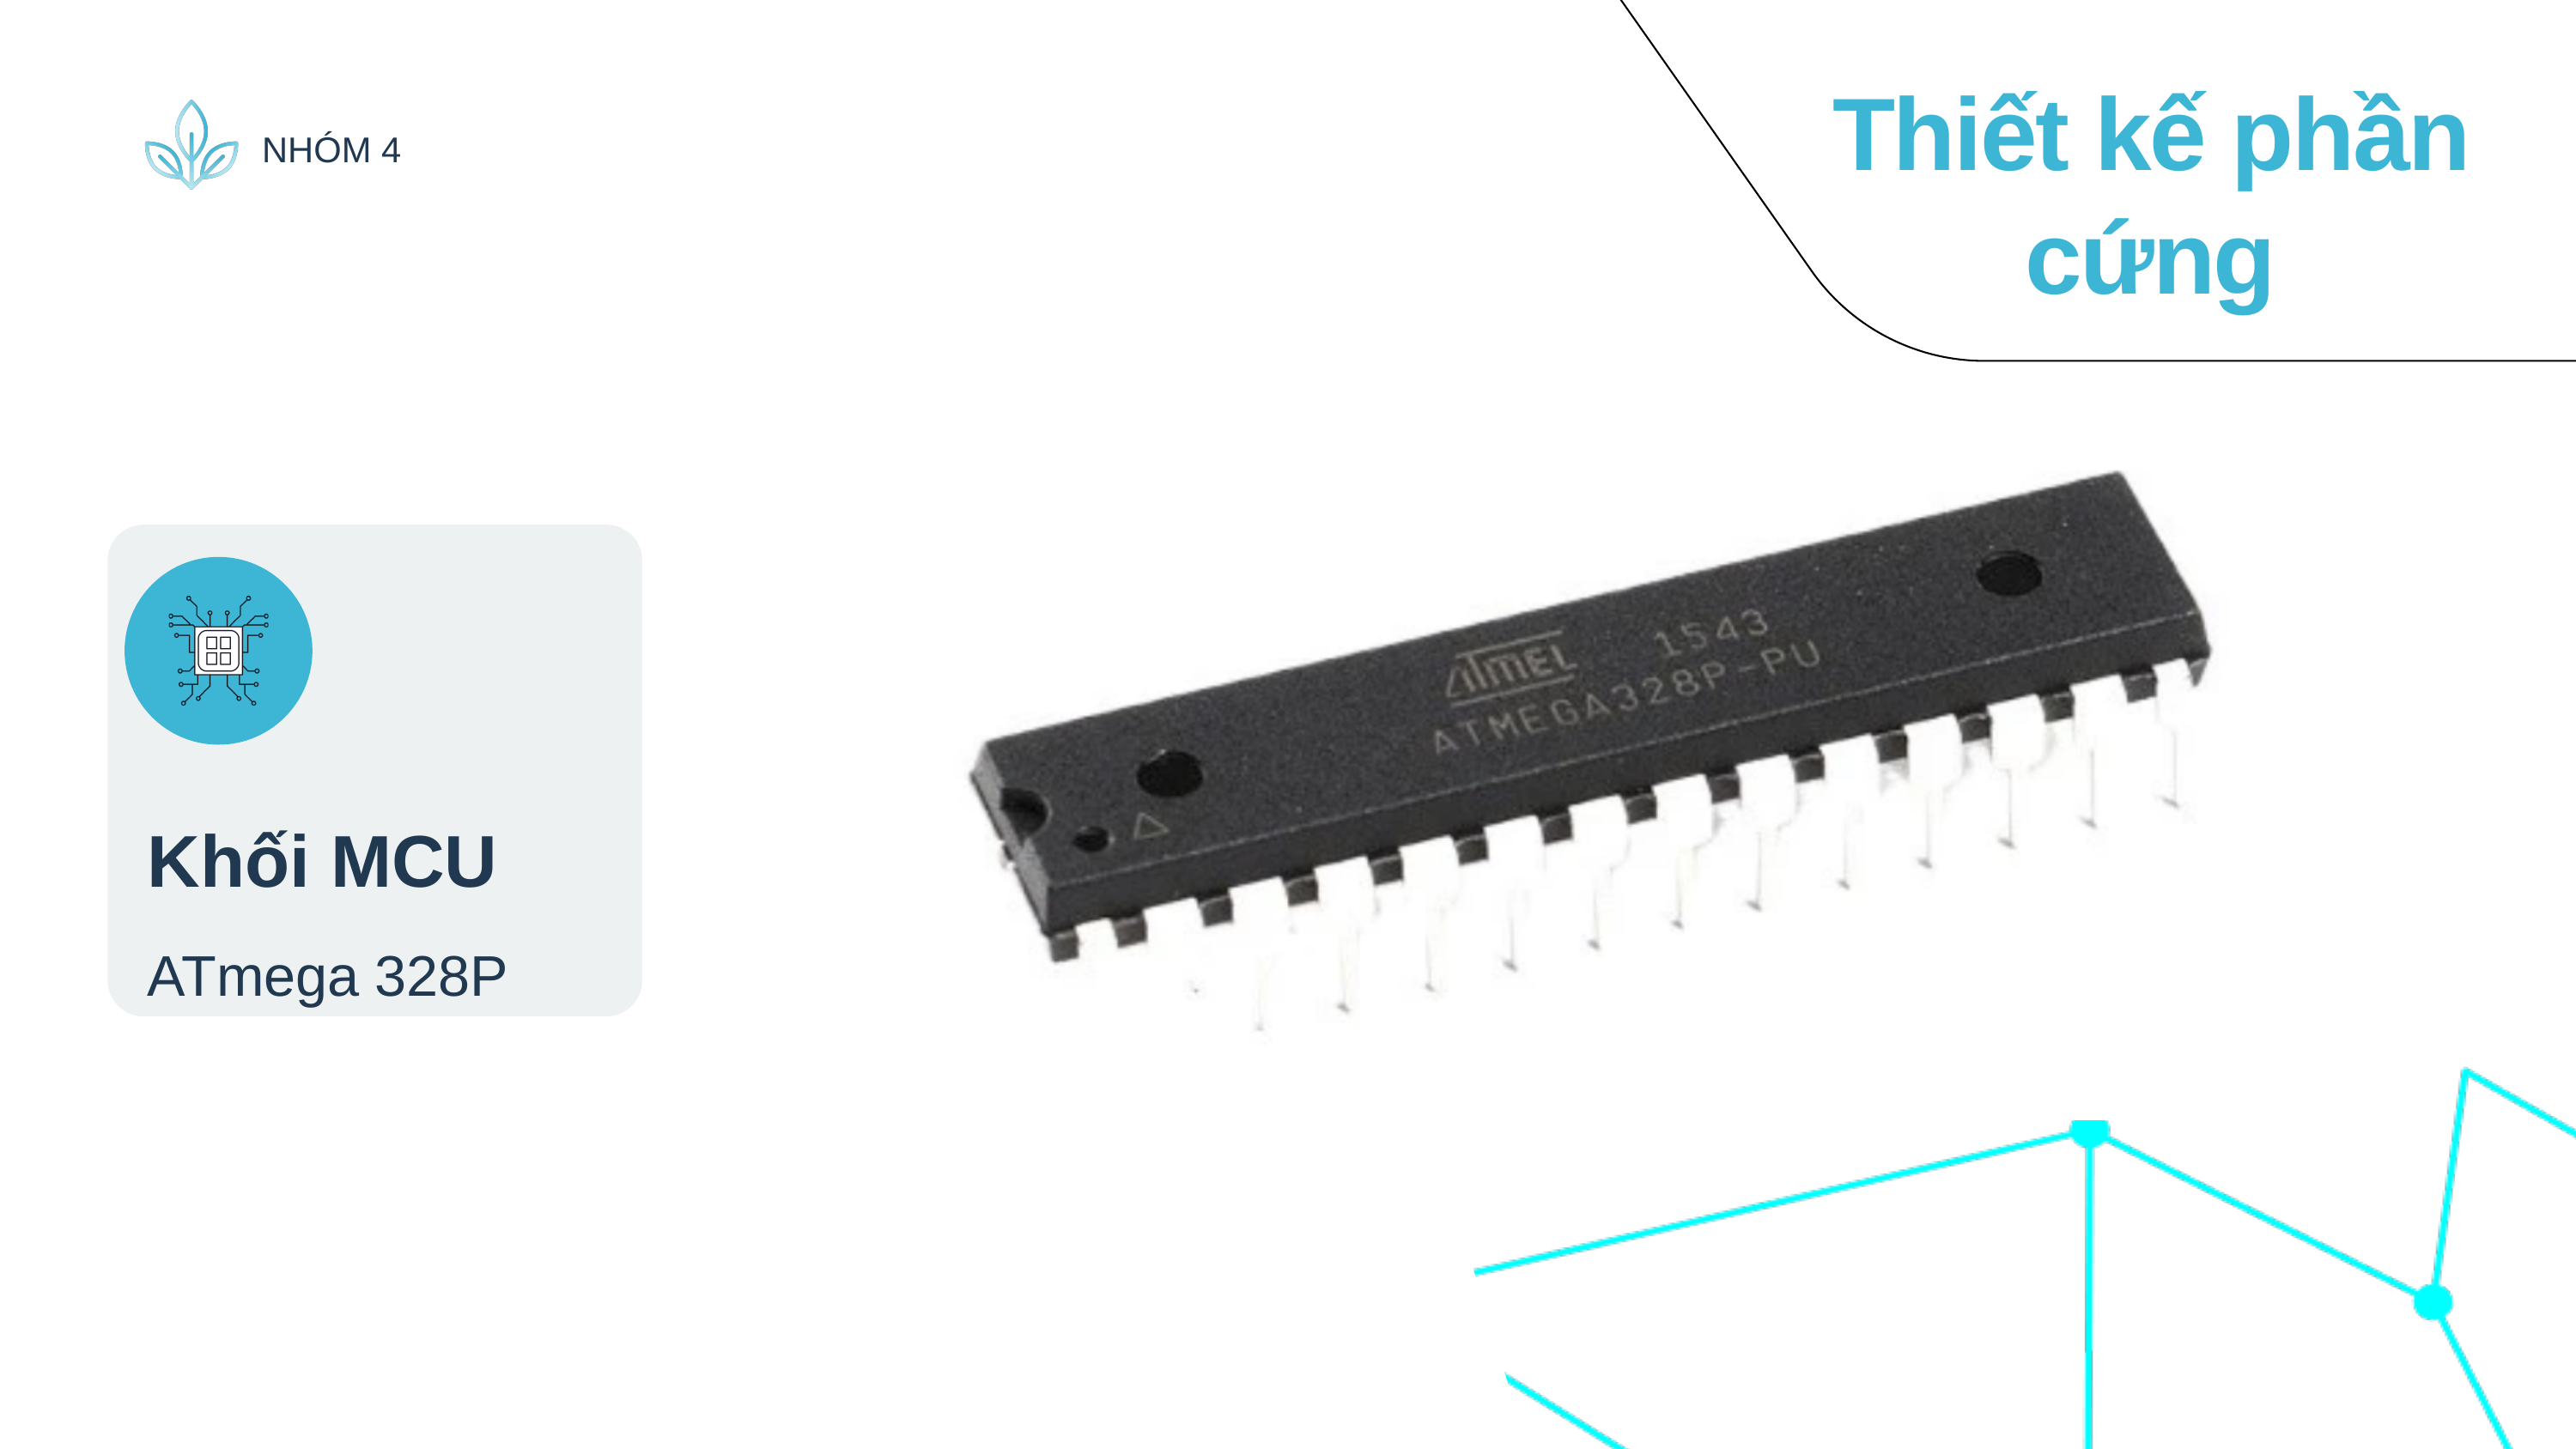

Thiết kế phần cứng

NHÓM 4

Khối MCU
ATmega 328P